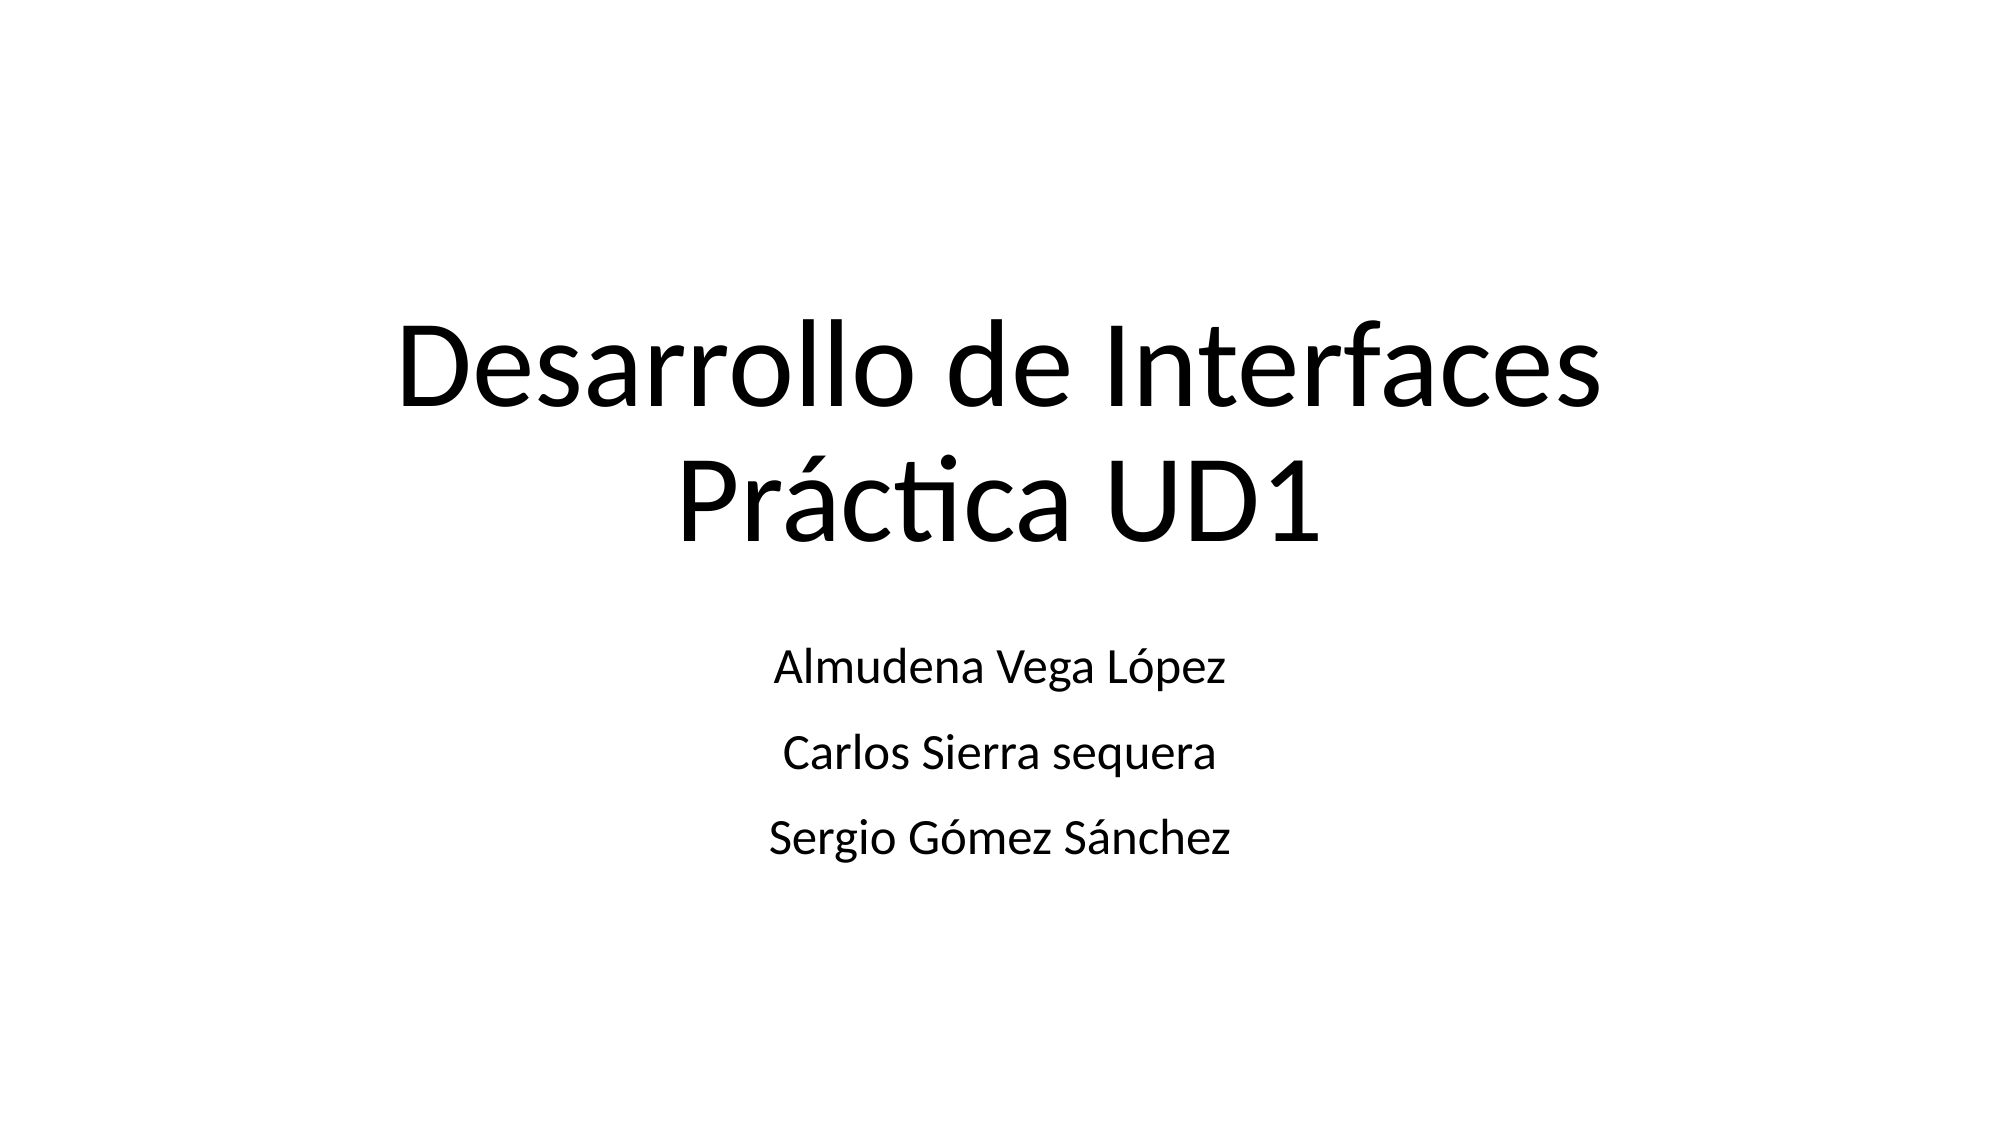

# Desarrollo de Interfaces Práctica UD1
Almudena Vega López

Carlos Sierra sequera
Sergio Gómez Sánchez